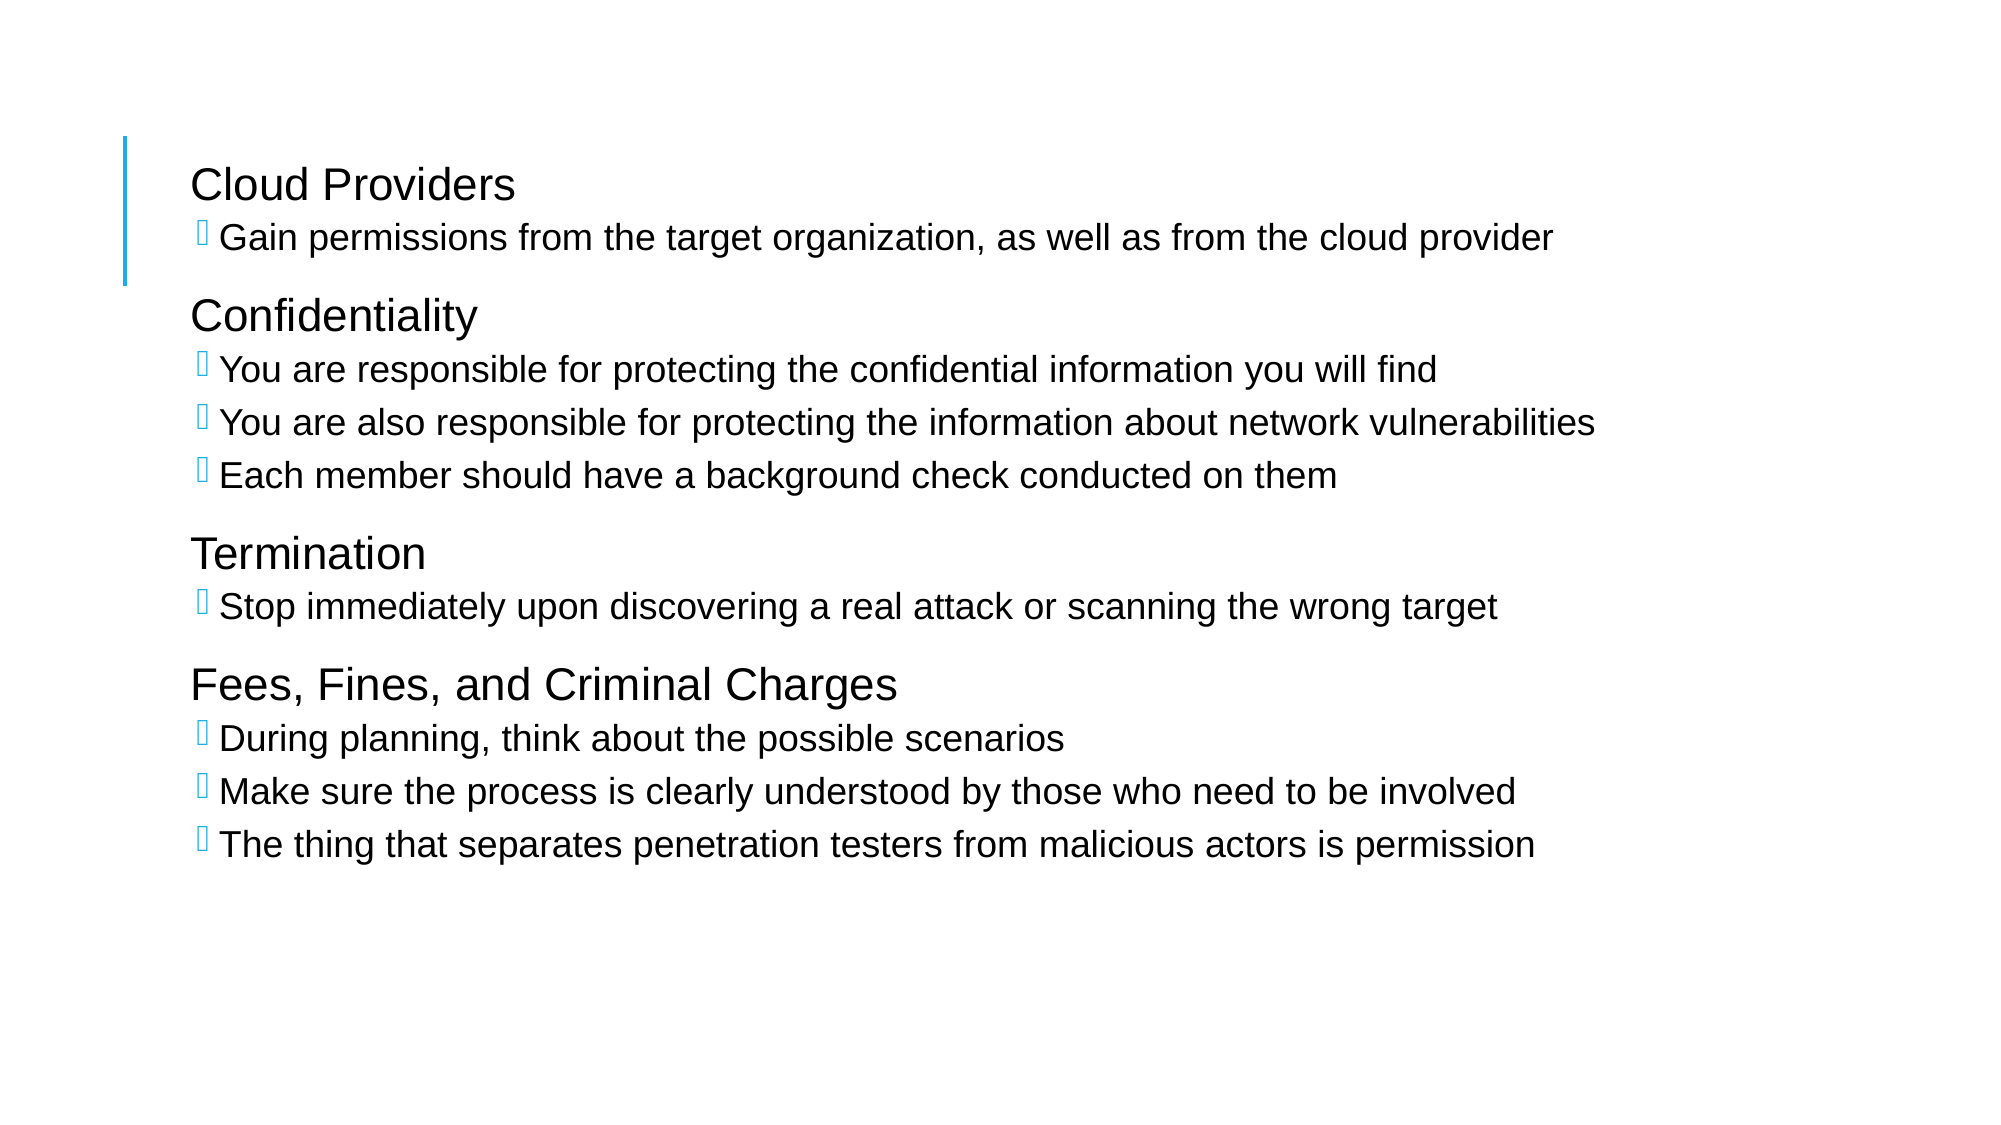

Cloud Providers
Gain permissions from the target organization, as well as from the cloud provider
Confidentiality
You are responsible for protecting the confidential information you will find
You are also responsible for protecting the information about network vulnerabilities
Each member should have a background check conducted on them
Termination
Stop immediately upon discovering a real attack or scanning the wrong target
Fees, Fines, and Criminal Charges
During planning, think about the possible scenarios
Make sure the process is clearly understood by those who need to be involved
The thing that separates penetration testers from malicious actors is permission